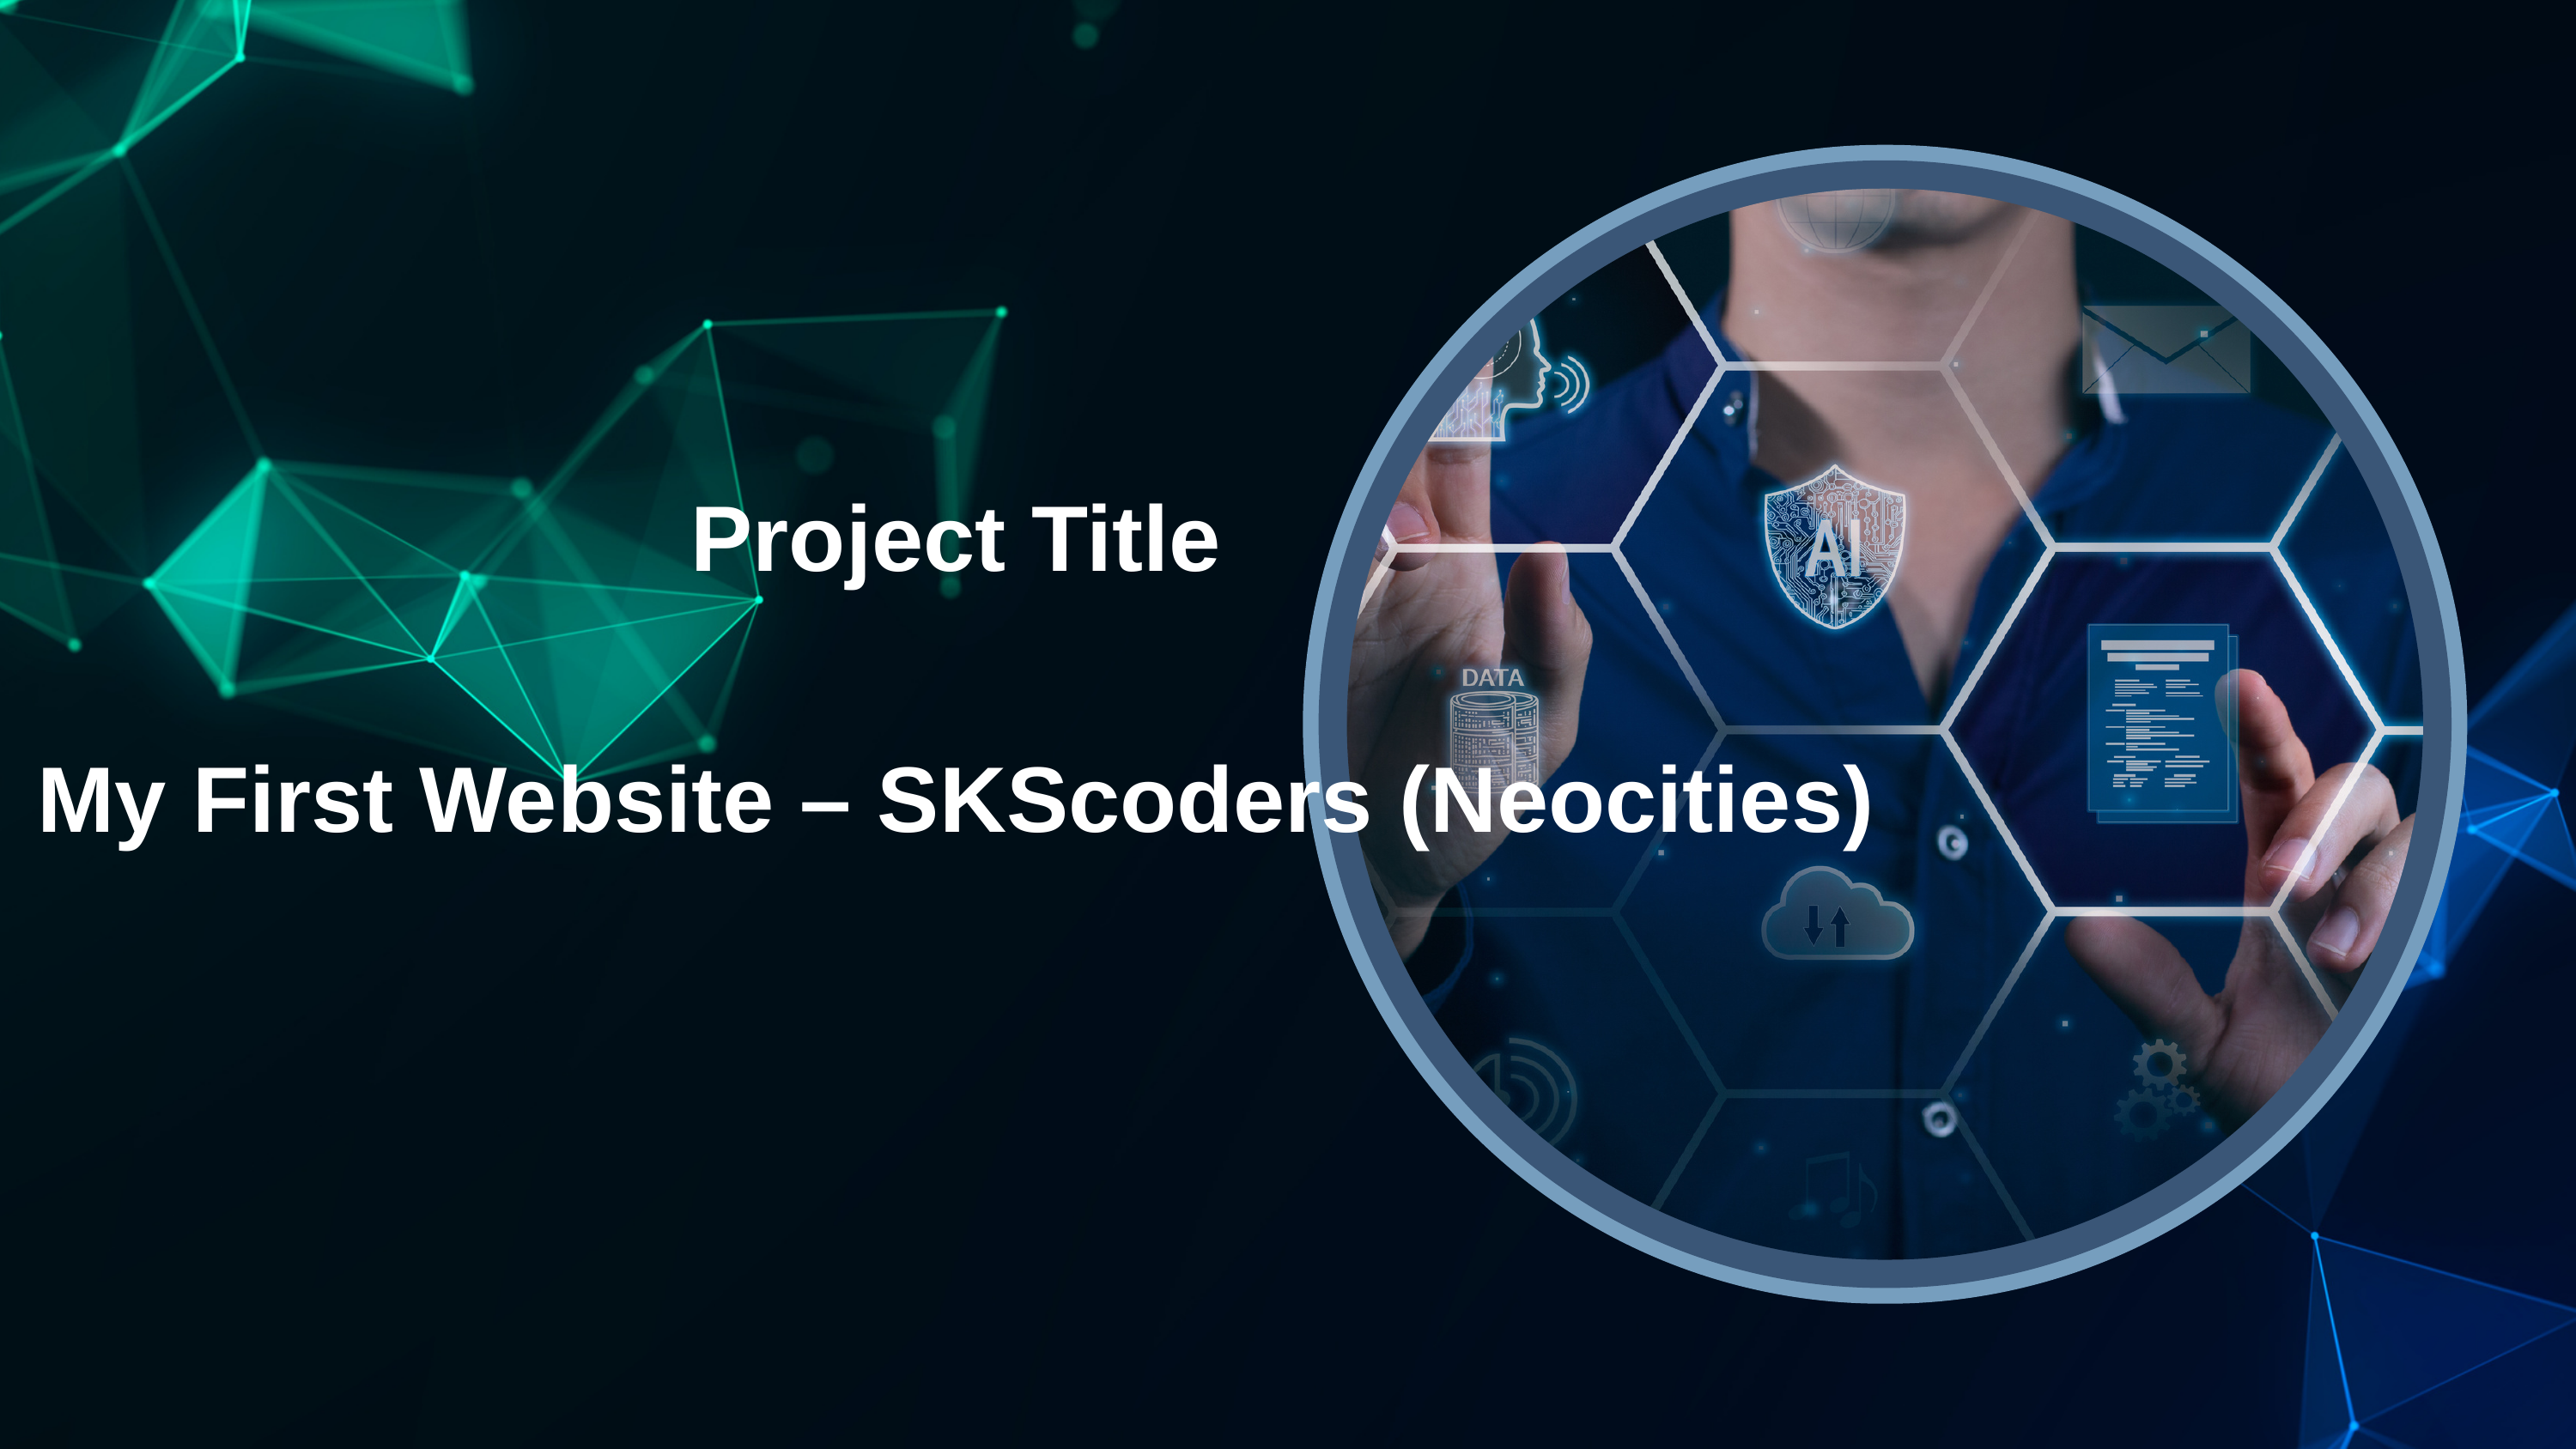

Project Title

My First Website – SKScoders (Neocities)